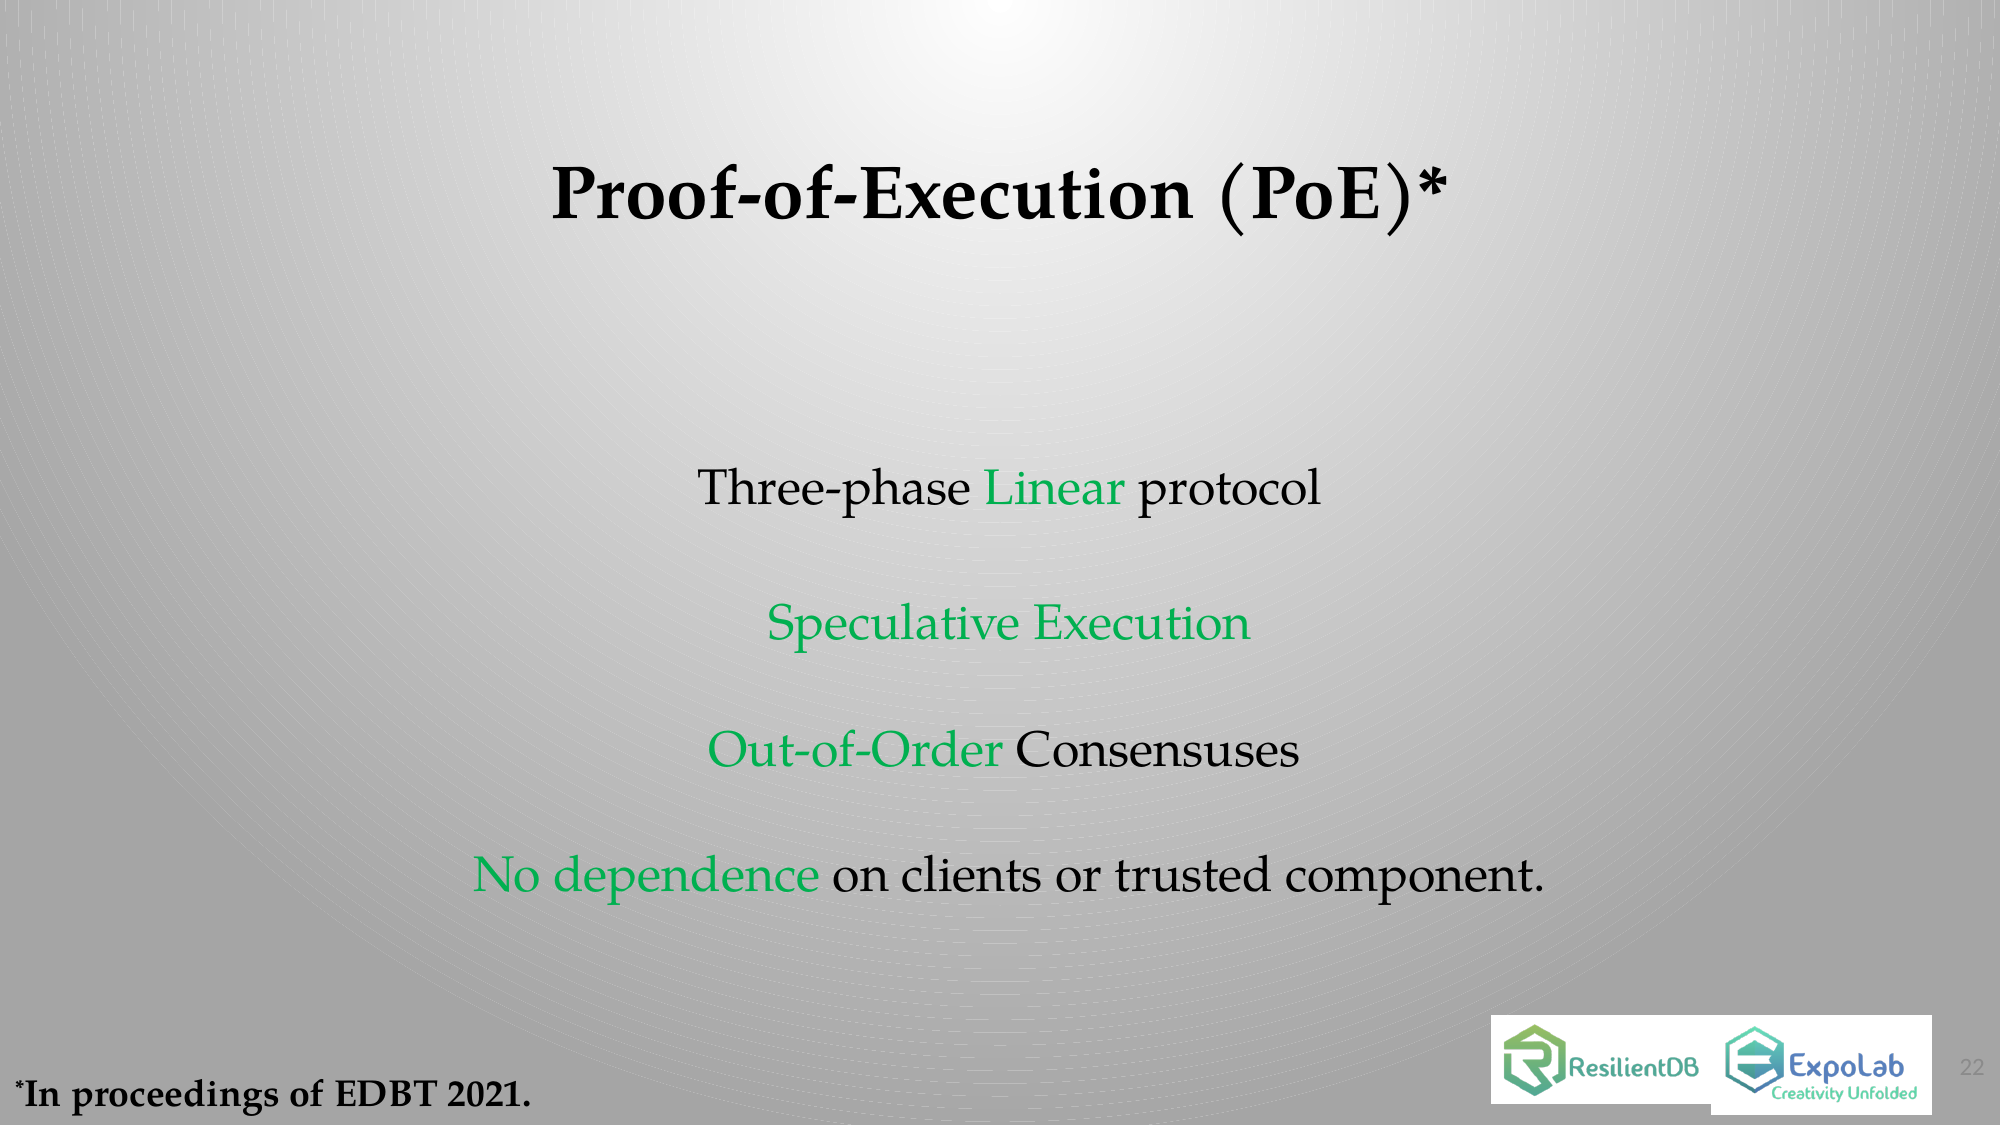

Proof-of-Execution (PoE)*
Three-phase Linear protocol
# Speculative Execution
Out-of-Order Consensuses
No dependence on clients or trusted component.
22
*In proceedings of EDBT 2021.